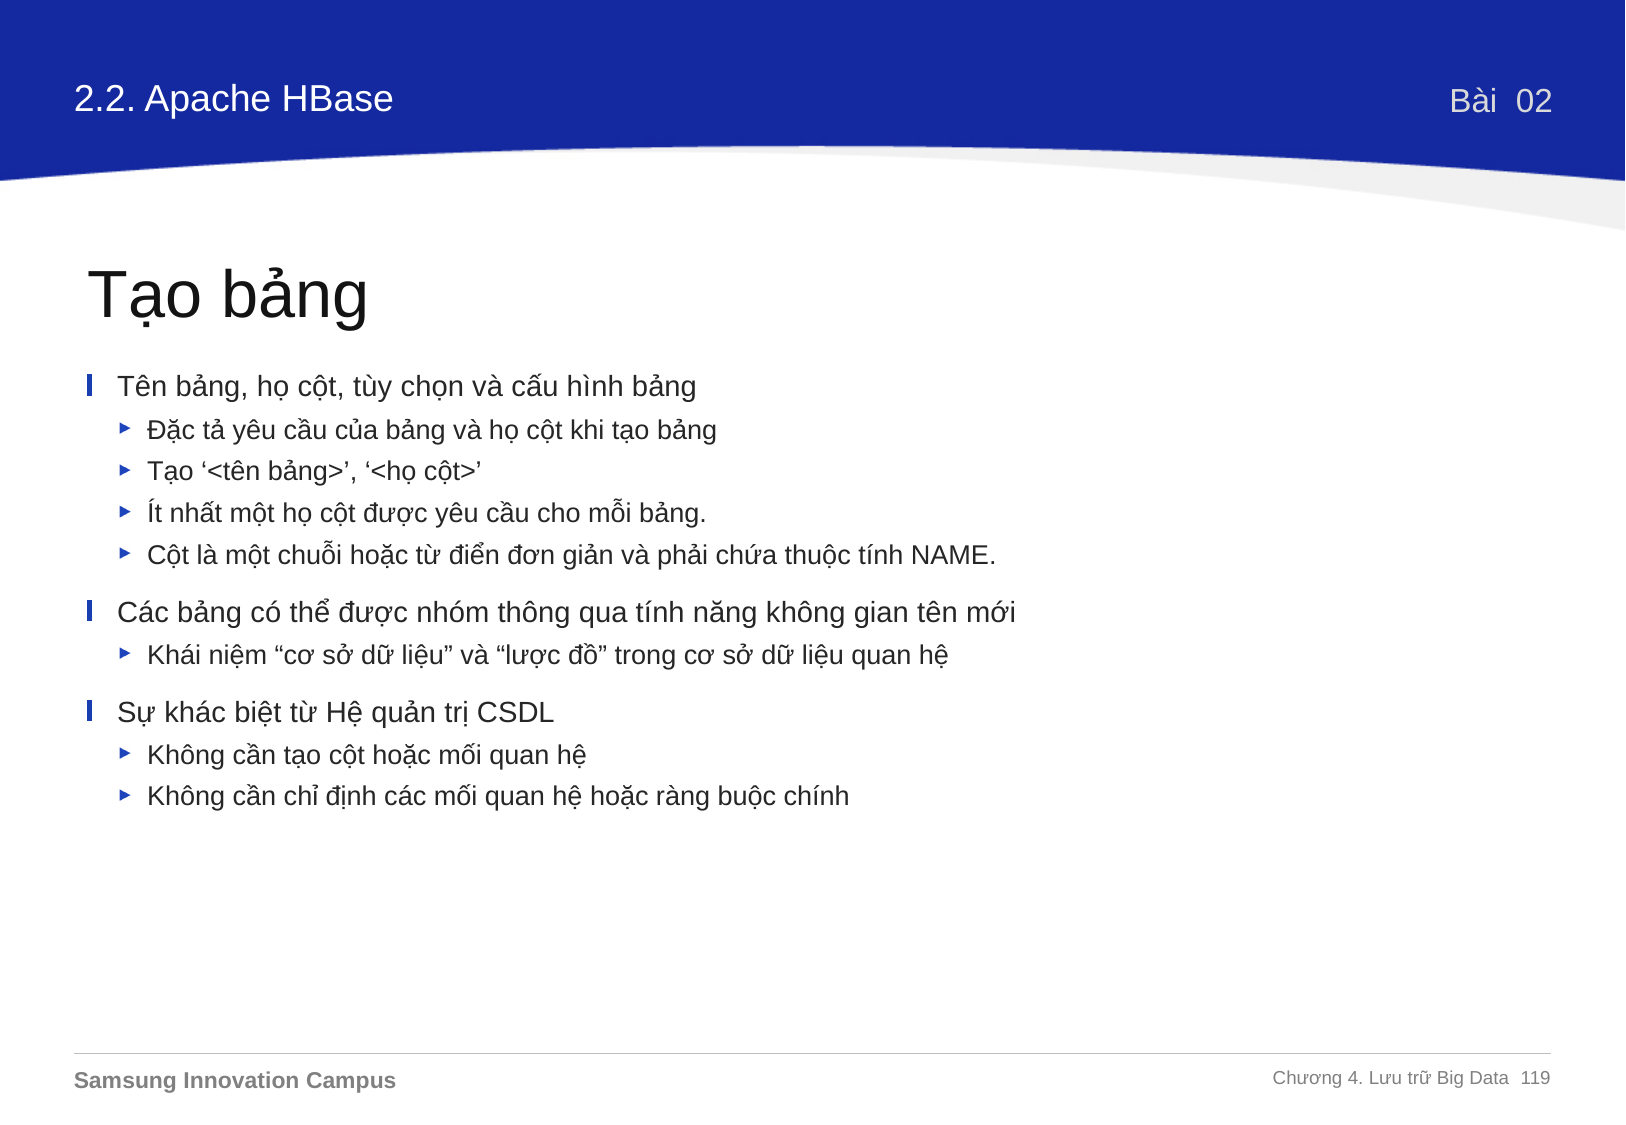

2.2. Apache HBase
Bài  02
Tạo bảng
Tên bảng, họ cột, tùy chọn và cấu hình bảng
Đặc tả yêu cầu của bảng và họ cột khi tạo bảng
Tạo ‘<tên bảng>’, ‘<họ cột>’
Ít nhất một họ cột được yêu cầu cho mỗi bảng.
Cột là một chuỗi hoặc từ điển đơn giản và phải chứa thuộc tính NAME.
Các bảng có thể được nhóm thông qua tính năng không gian tên mới
Khái niệm “cơ sở dữ liệu” và “lược đồ” trong cơ sở dữ liệu quan hệ
Sự khác biệt từ Hệ quản trị CSDL
Không cần tạo cột hoặc mối quan hệ
Không cần chỉ định các mối quan hệ hoặc ràng buộc chính